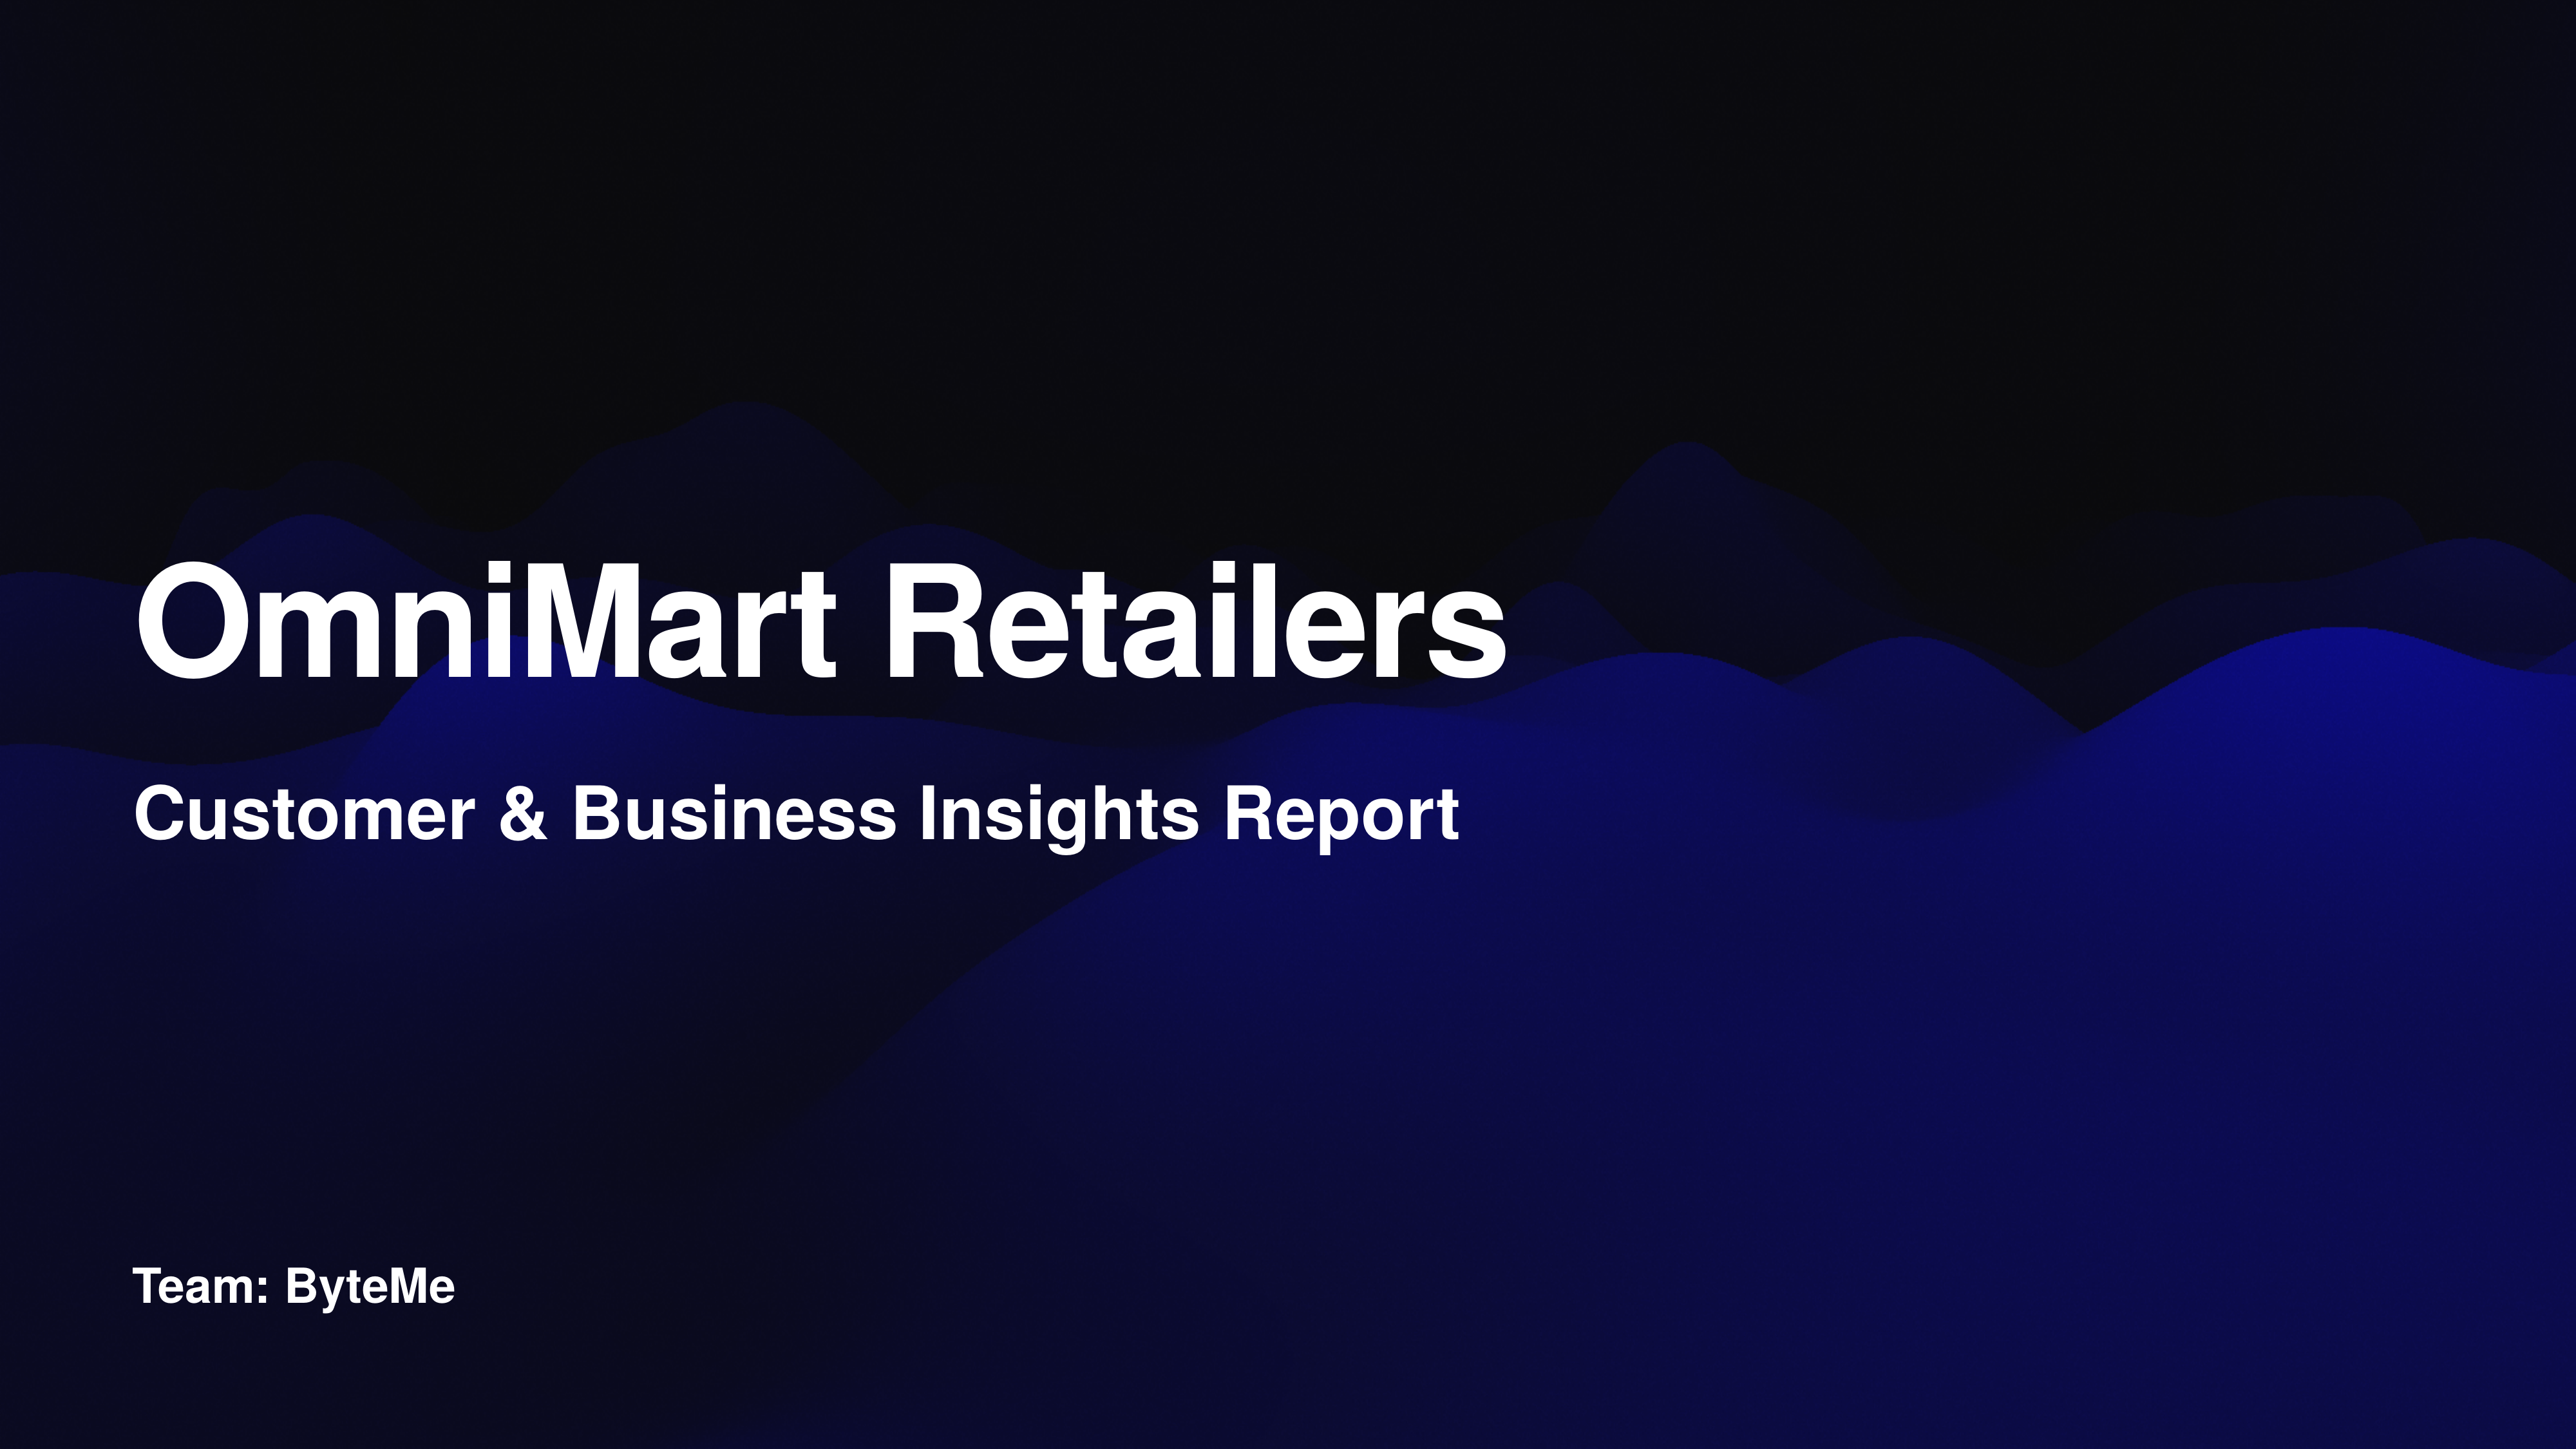

# OmniMart Retailers
Customer & Business Insights Report
Team: ByteMe